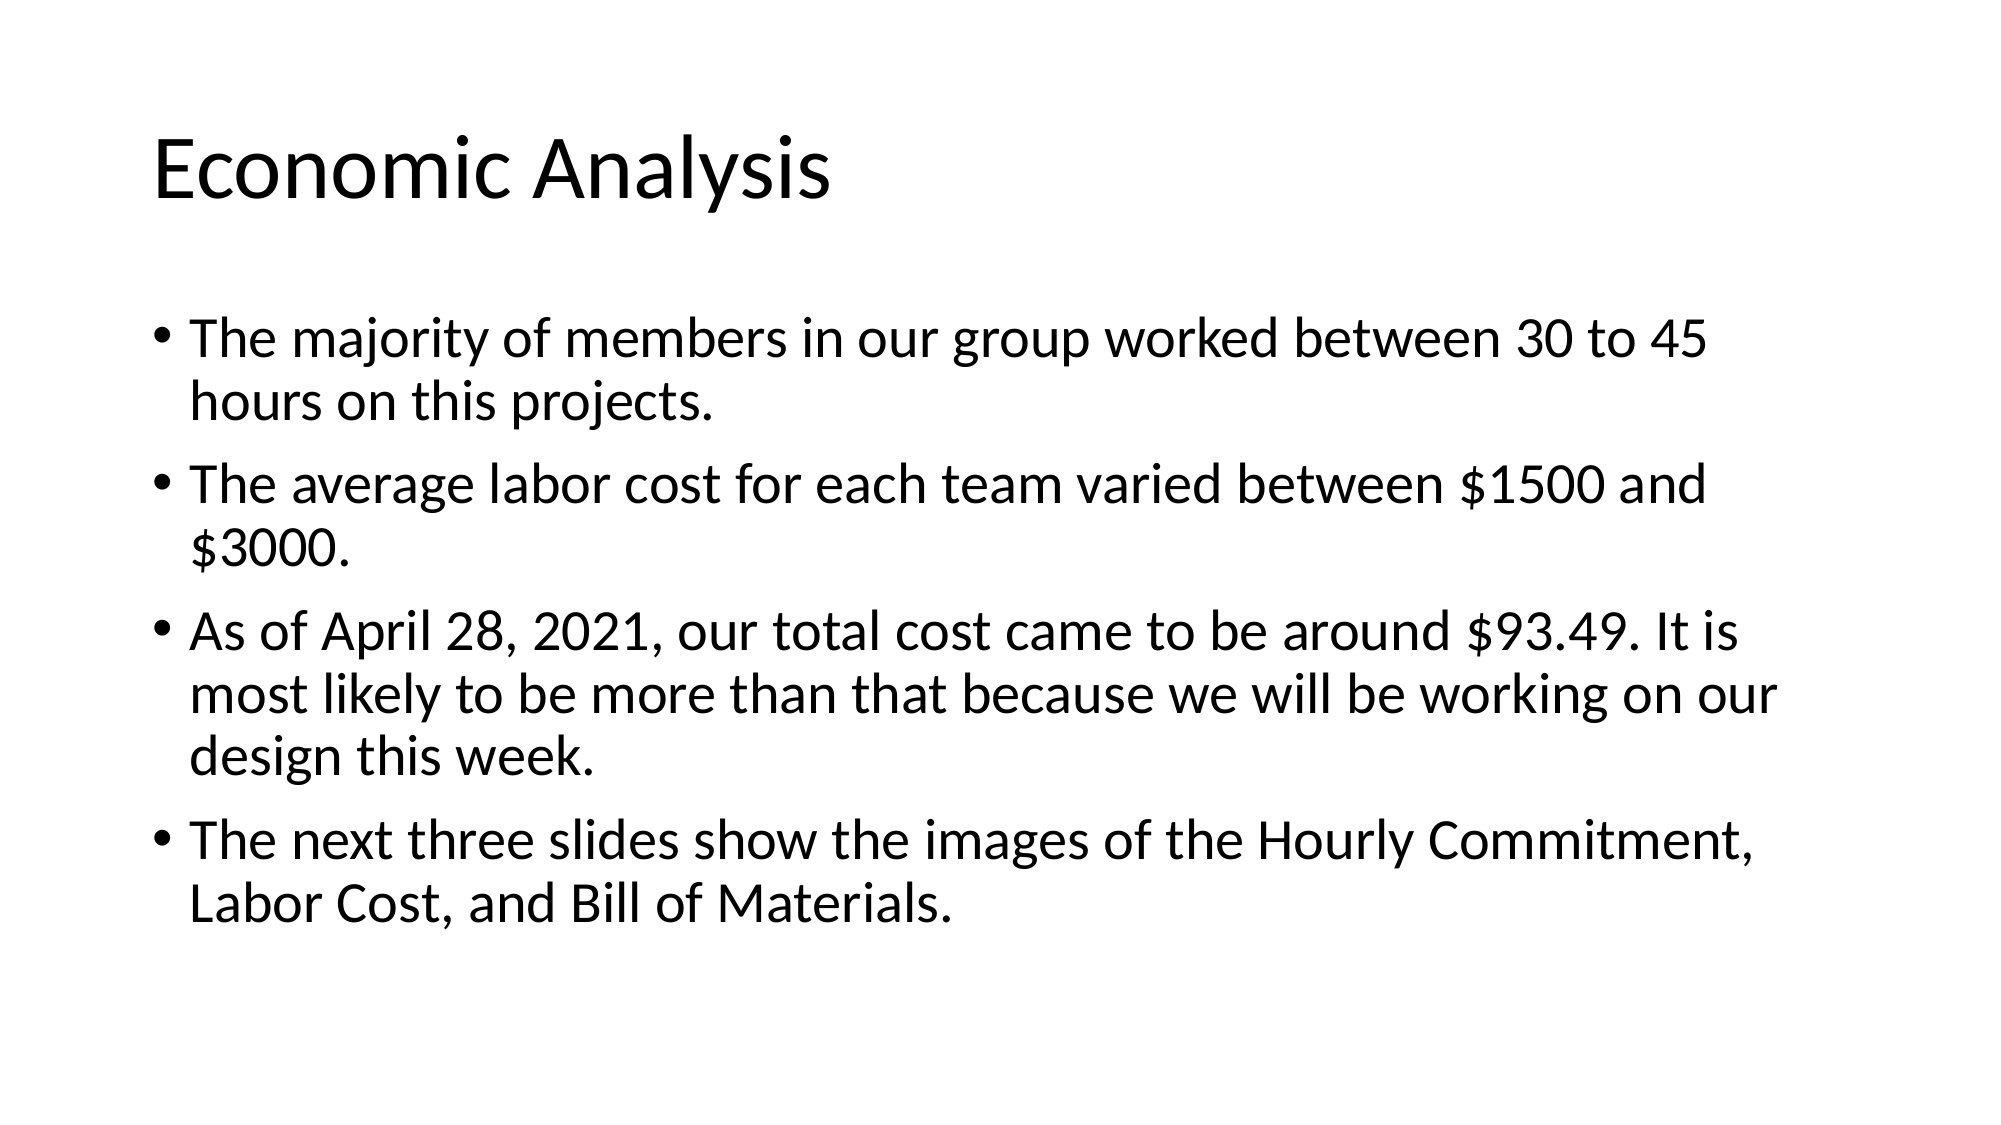

# Economic Analysis
The majority of members in our group worked between 30 to 45 hours on this projects.
The average labor cost for each team varied between $1500 and $3000.
As of April 28, 2021, our total cost came to be around $93.49. It is most likely to be more than that because we will be working on our design this week.
The next three slides show the images of the Hourly Commitment, Labor Cost, and Bill of Materials.